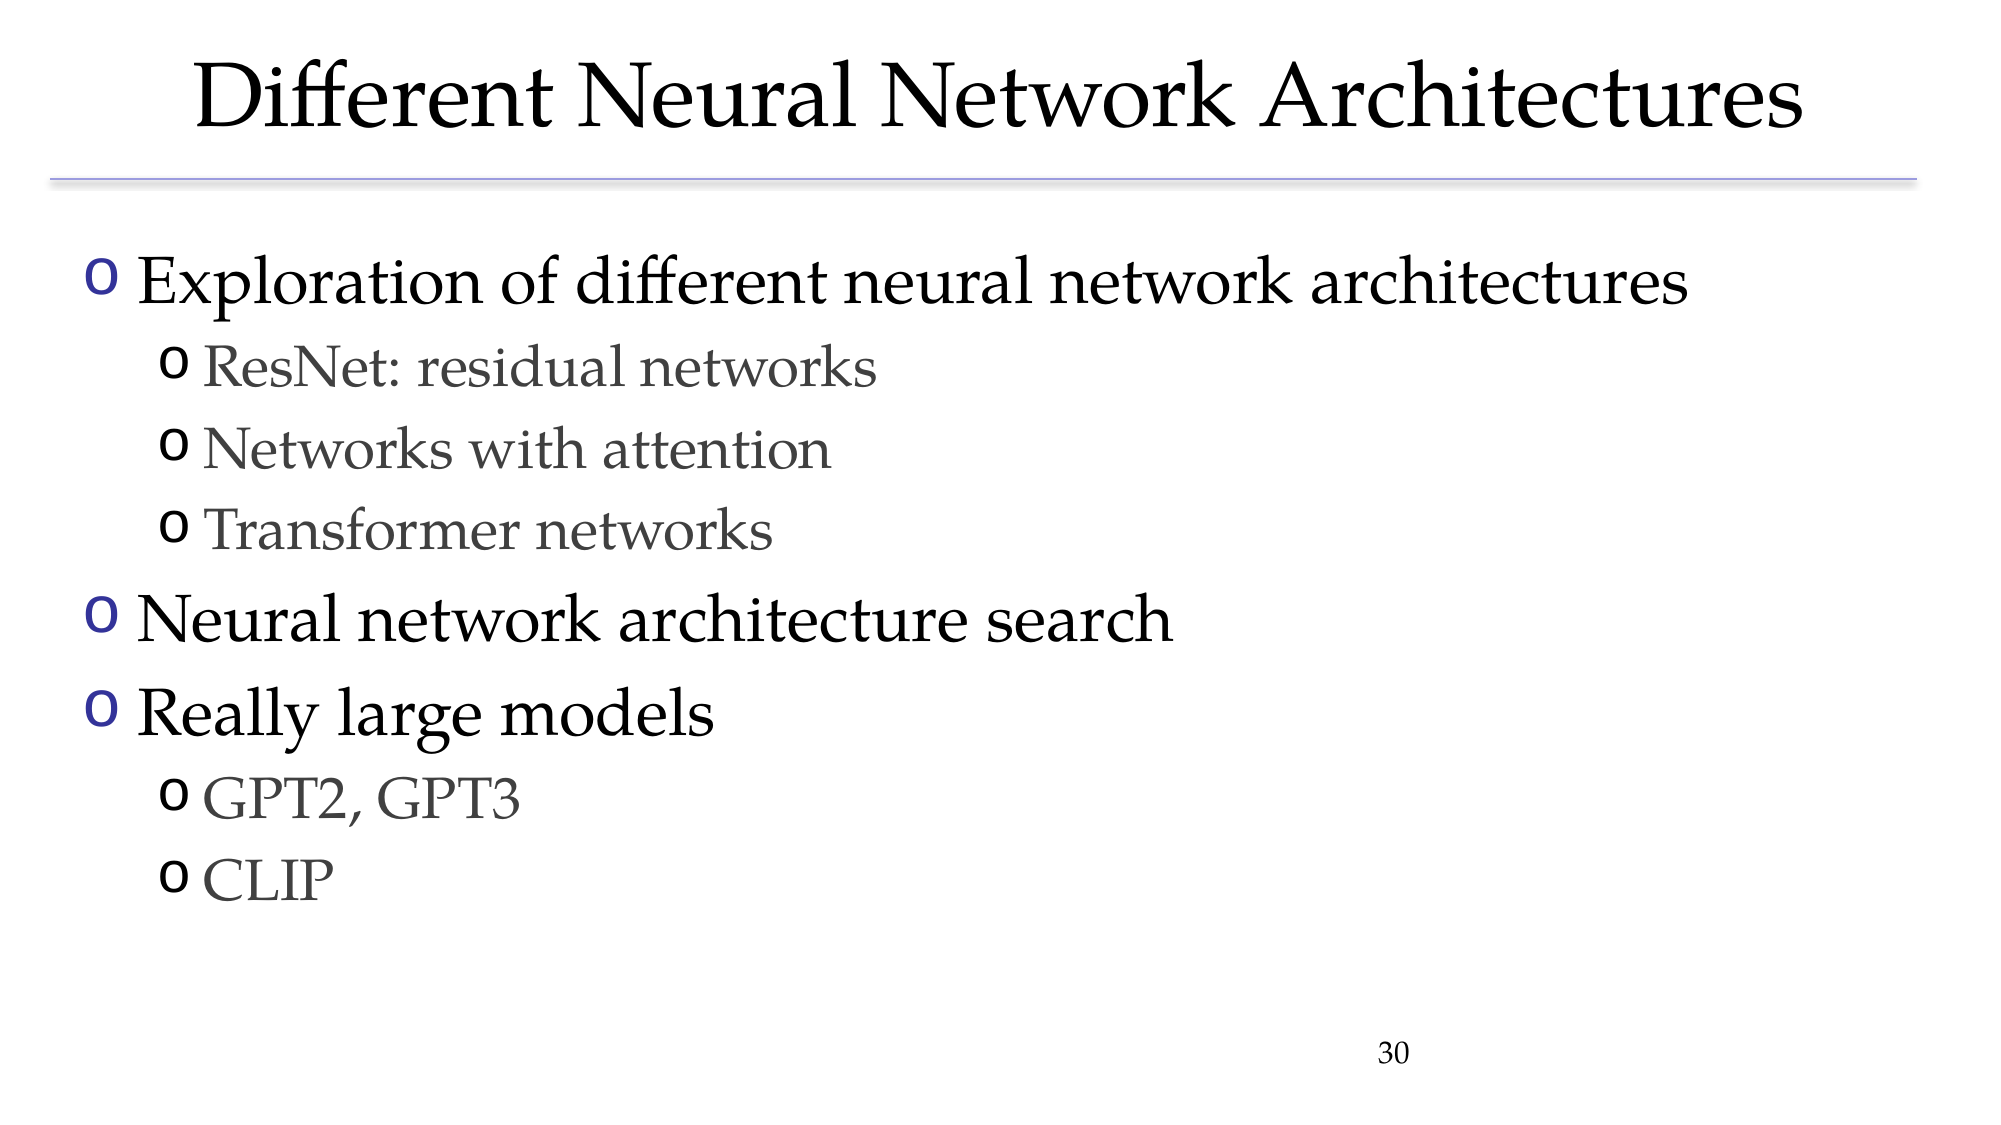

# Different Neural Network Architectures
Exploration of different neural network architectures
ResNet: residual networks
Networks with attention
Transformer networks
Neural network architecture search
Really large models
GPT2, GPT3
CLIP

30